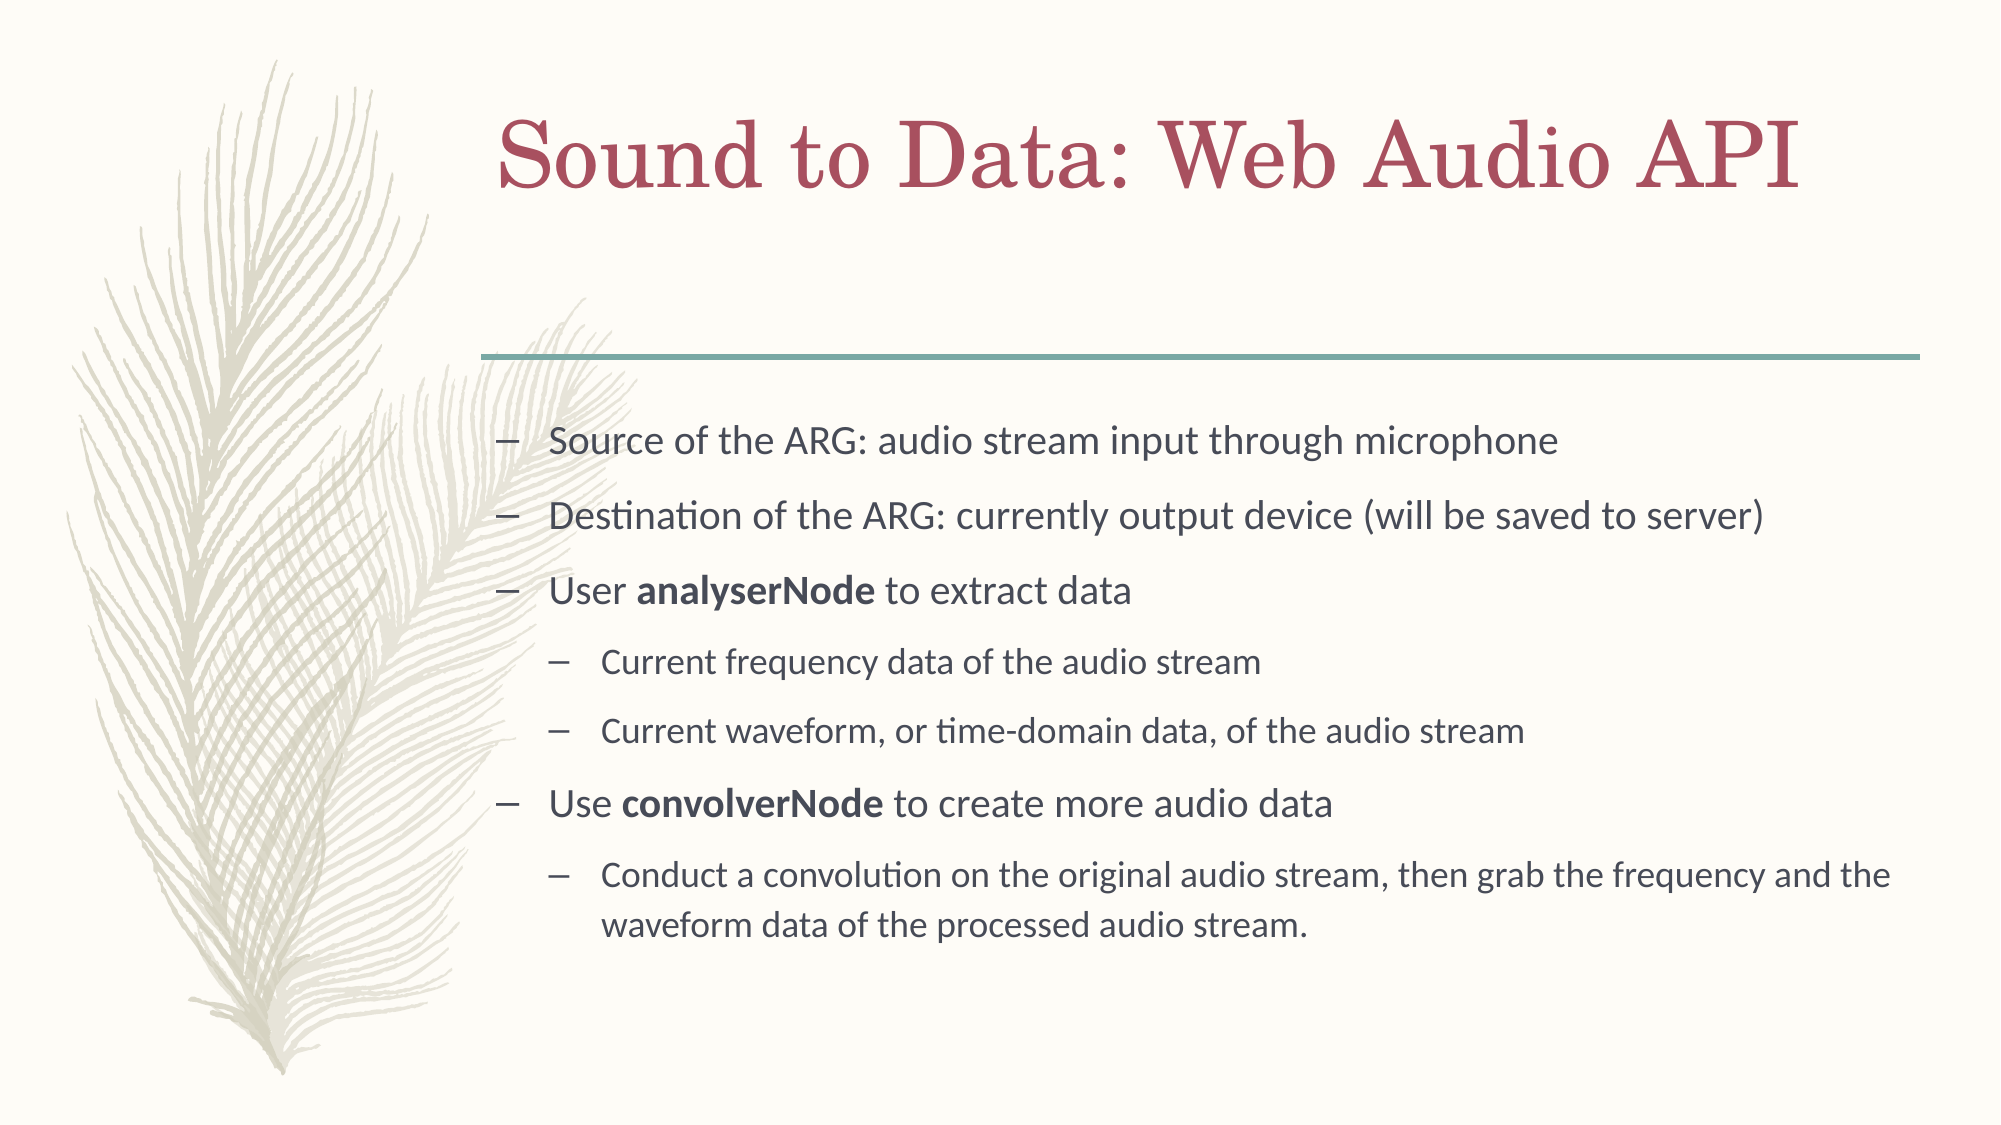

# Sound to Data: Web Audio API
Source of the ARG: audio stream input through microphone
Destination of the ARG: currently output device (will be saved to server)
User analyserNode to extract data
Current frequency data of the audio stream
Current waveform, or time-domain data, of the audio stream
Use convolverNode to create more audio data
Conduct a convolution on the original audio stream, then grab the frequency and the waveform data of the processed audio stream.